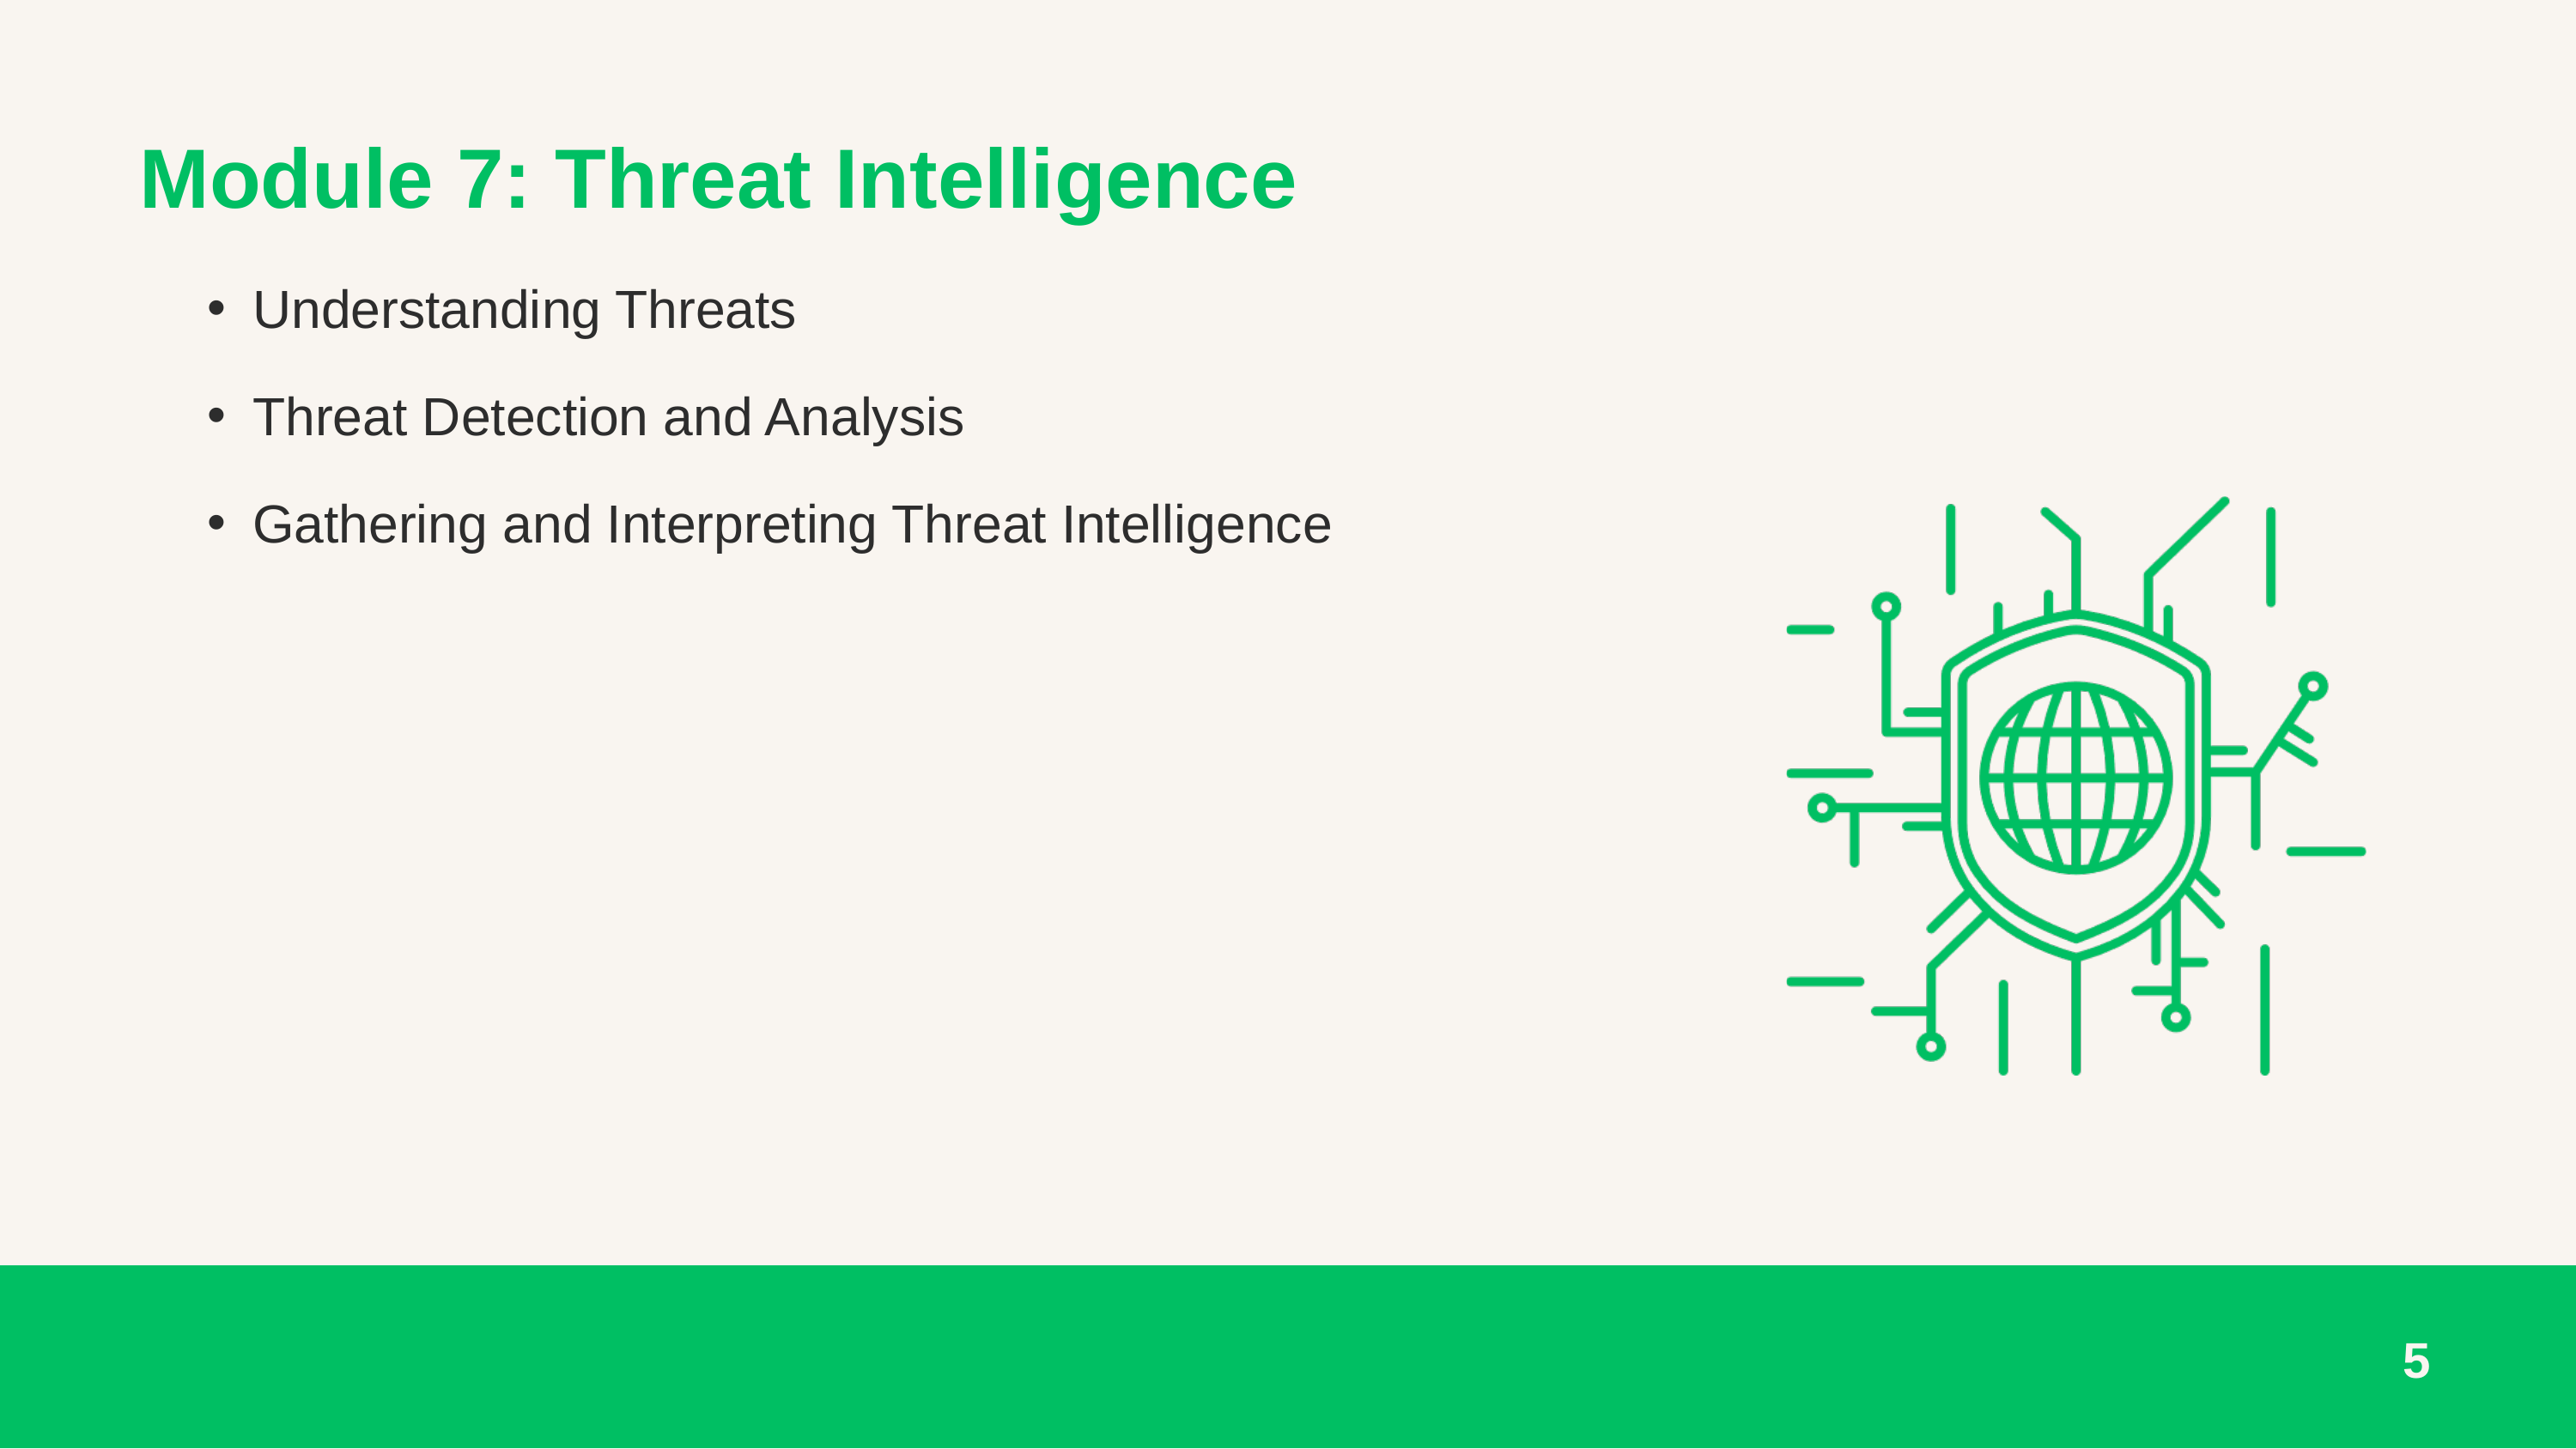

Module 7: Threat Intelligence
Understanding Threats
Threat Detection and Analysis
Gathering and Interpreting Threat Intelligence

5